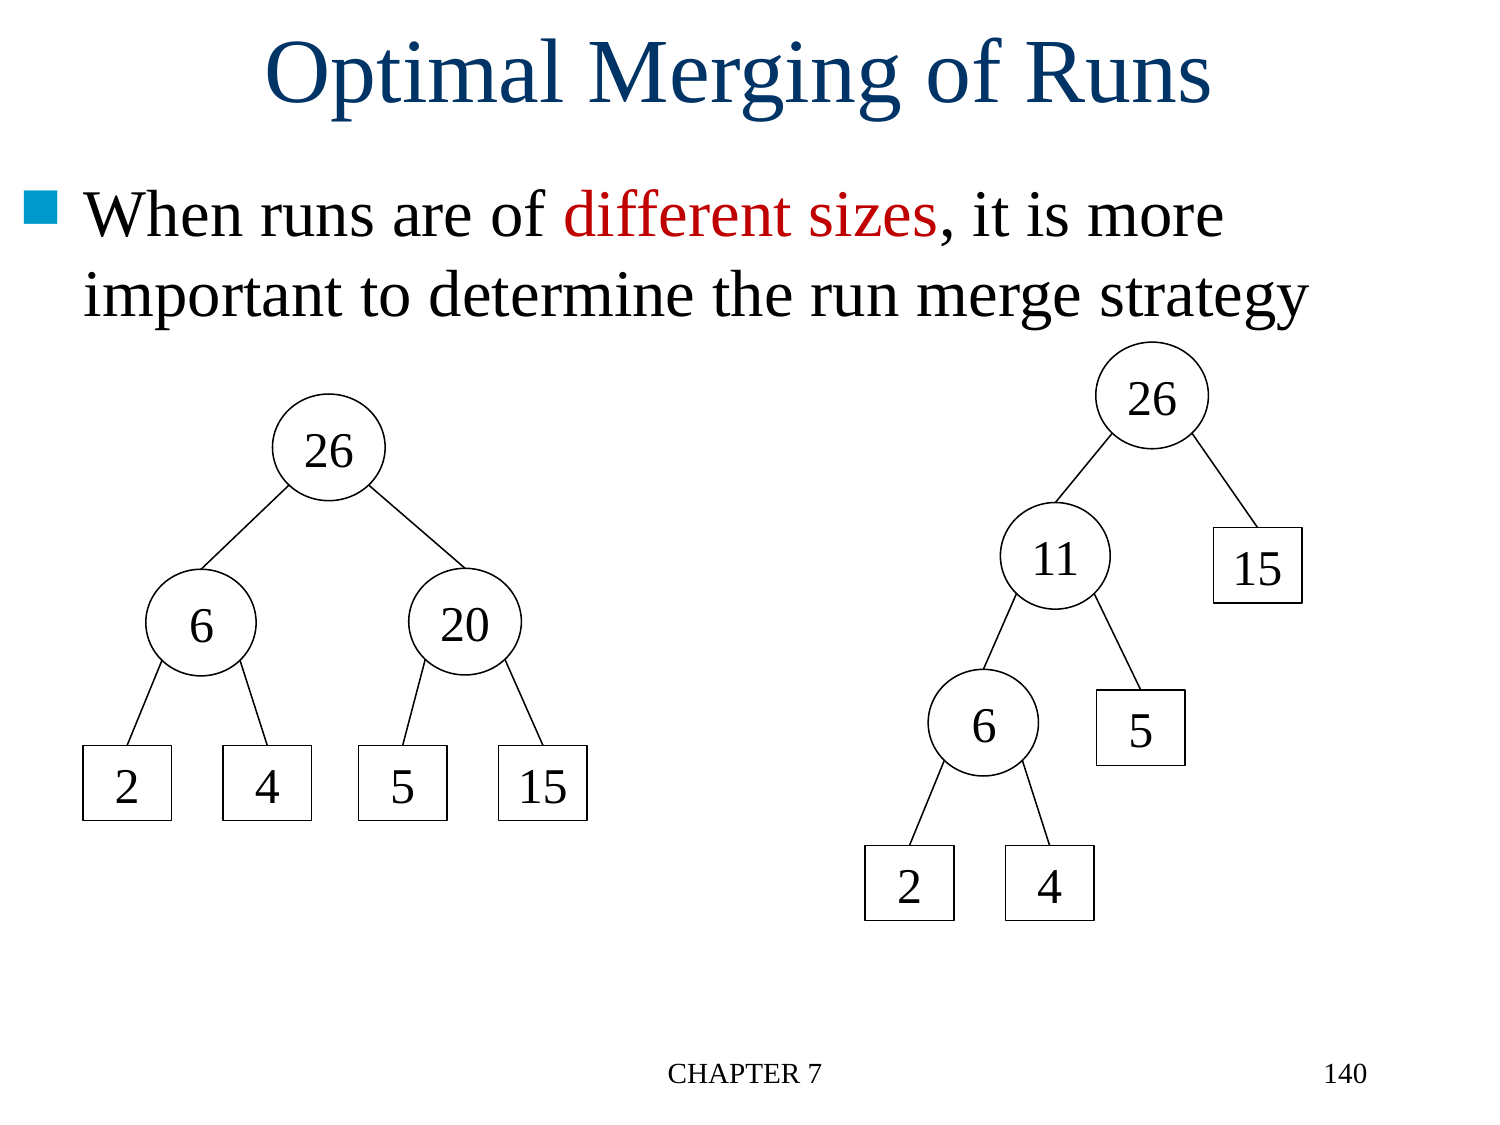

# Optimal Merging of Runs
When runs are of different sizes, it is more important to determine the run merge strategy

26
11
15
 6
5
2
4
26
20
 6
15
2
4
5
CHAPTER 7
140